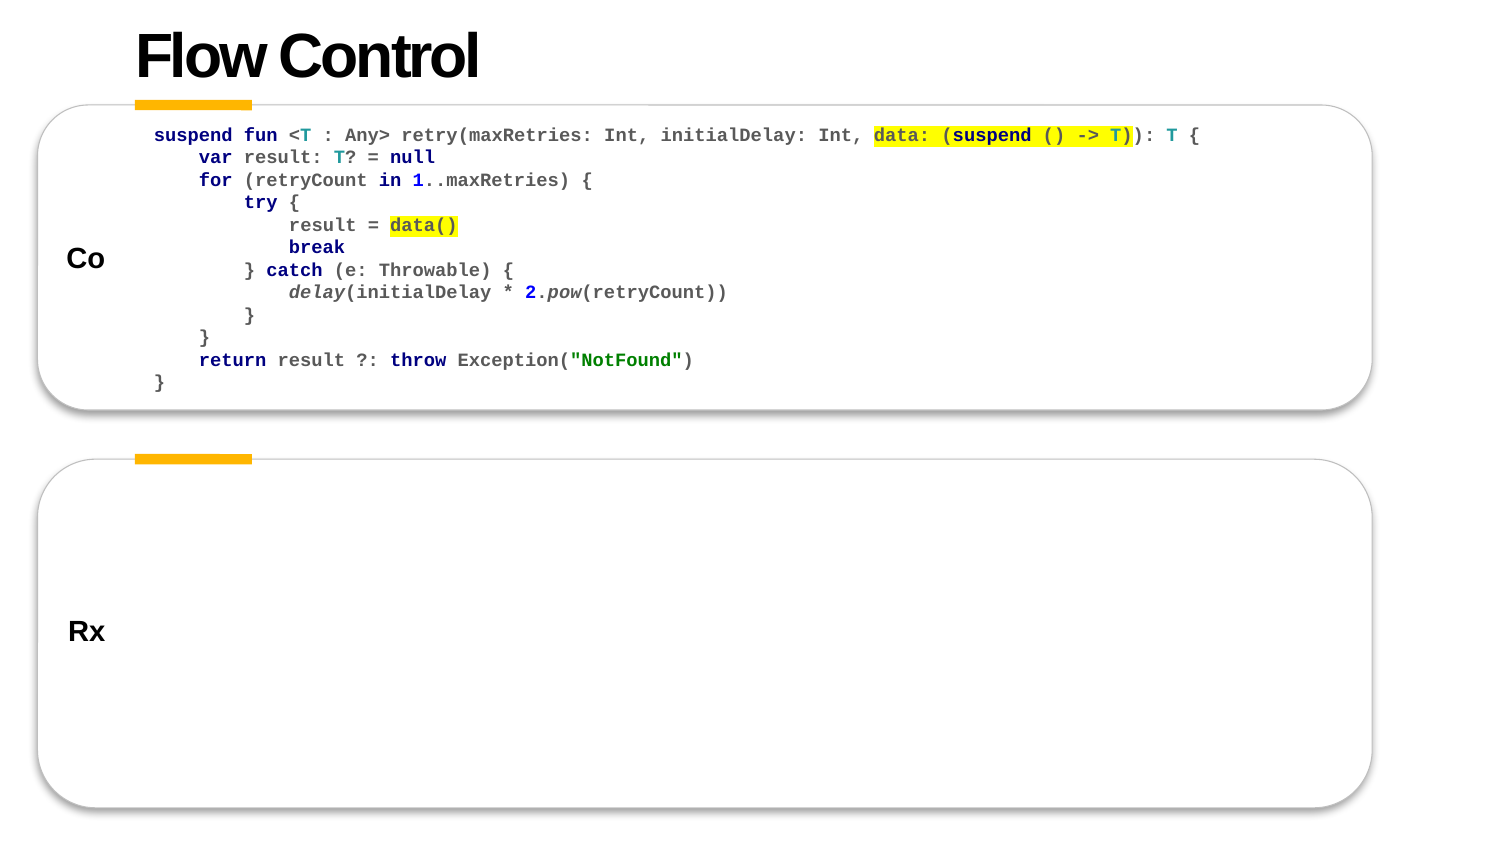

# Flow Control
suspend fun <T : Any> retry(maxRetries: Int, initialDelay: Int, data: (suspend () -> T)): T {
    var result: T? = null
    for (retryCount in 1..maxRetries) {
        try {
            result = data()
            break
        } catch (e: Throwable) {
            delay(initialDelay * 2.pow(retryCount))
        }
    }
    return result ?: throw Exception("NotFound")
}

Co

Rx